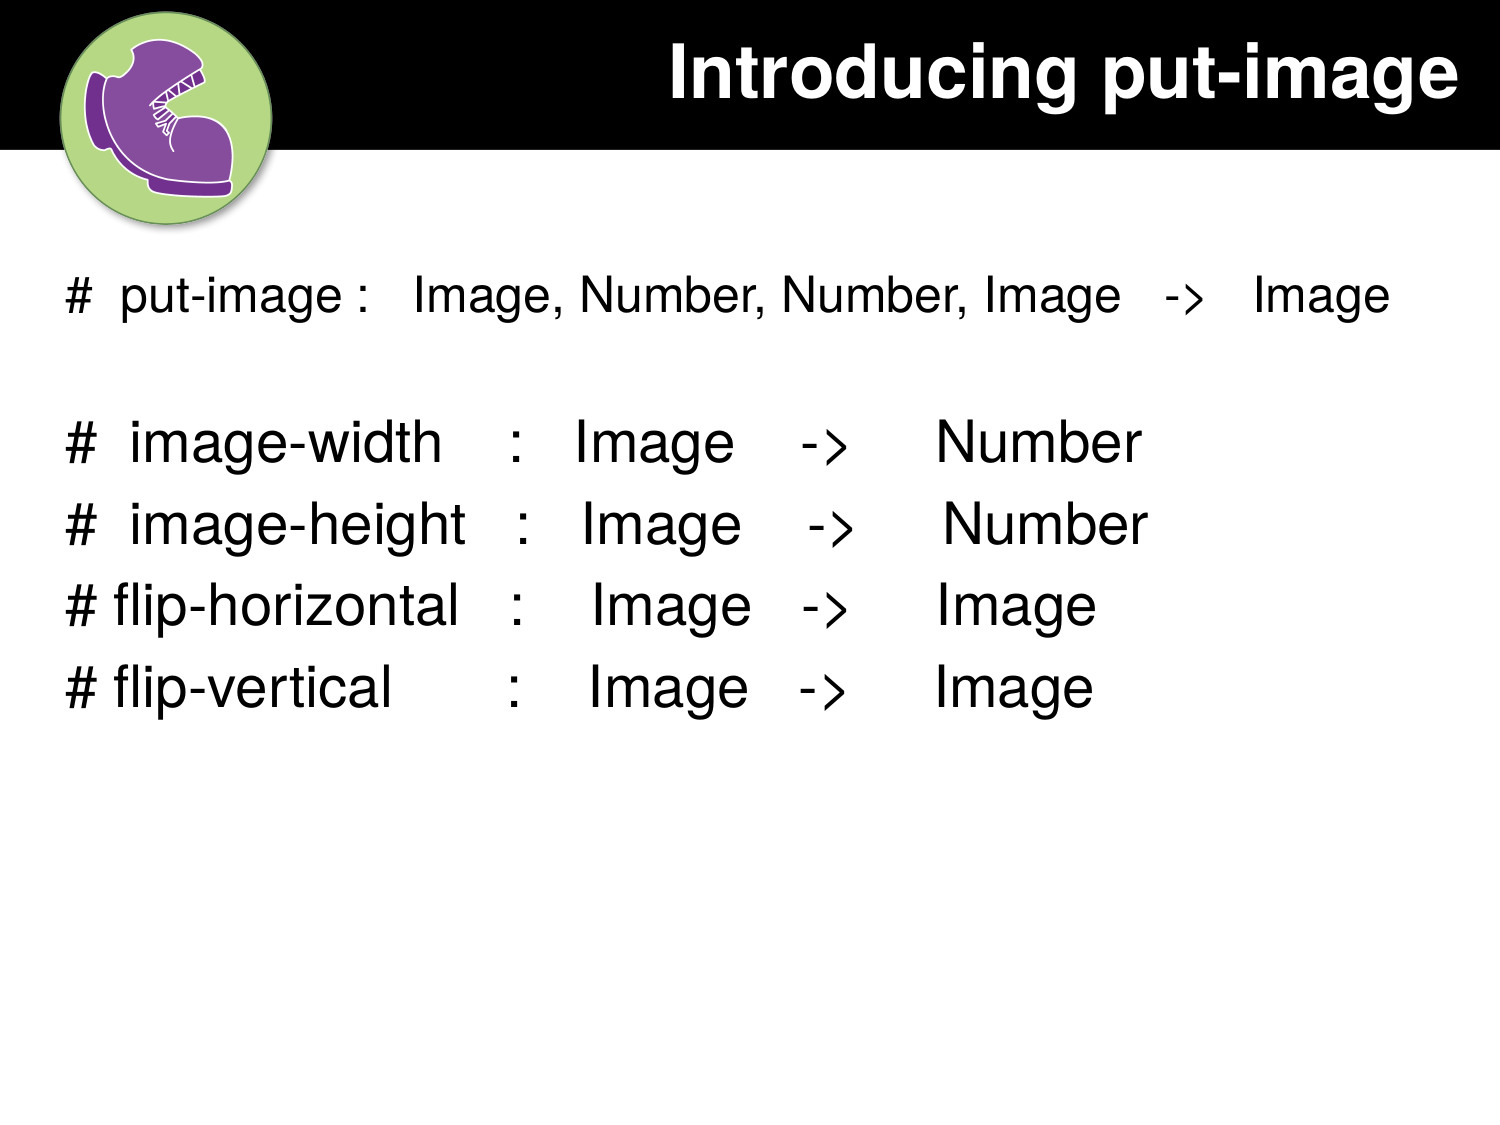

# Introducing put-image
#  put-image :   Image, Number, Number, Image   ->   Image

#  image-width    :   Image    ->     Number
#  image-height   :   Image    ->     Number
# flip-horizontal   :    Image   ->     Image
# flip-vertical       :    Image   ->     Image